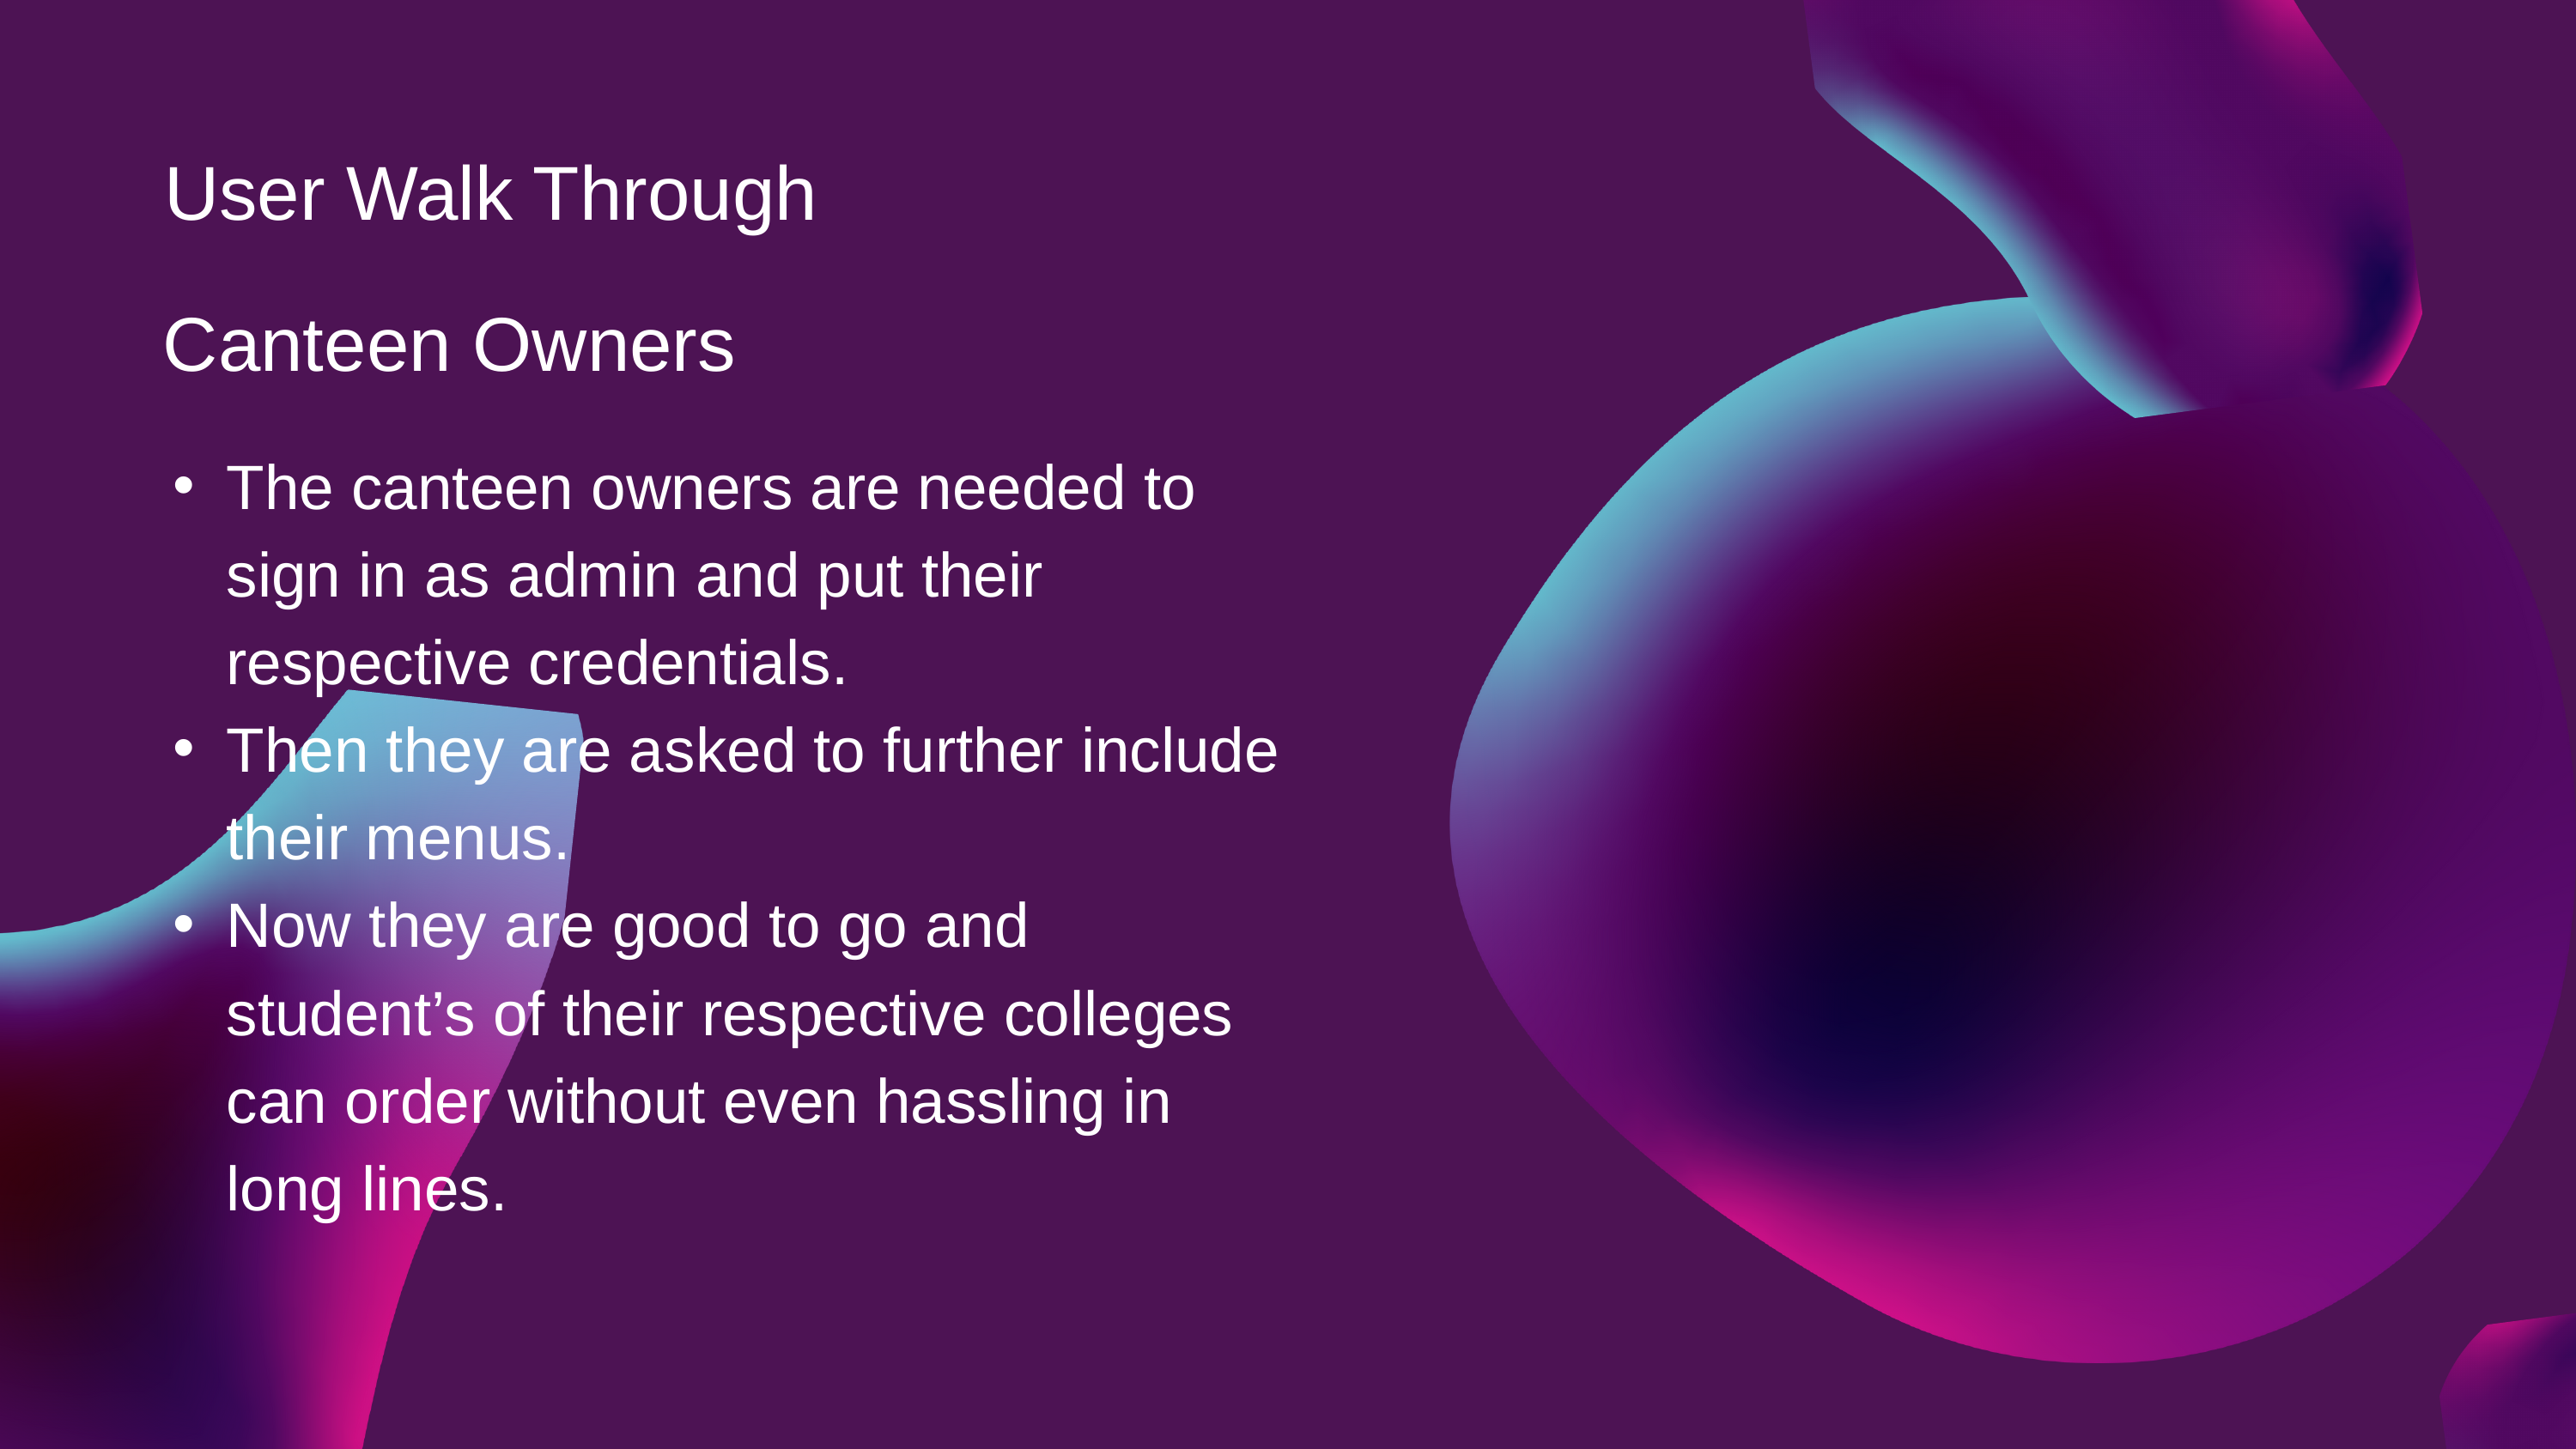

User Walk Through

Canteen Owners
The canteen owners are needed to sign in as admin and put their respective credentials.
Then they are asked to further include their menus.
Now they are good to go and student’s of their respective colleges can order without even hassling in long lines.